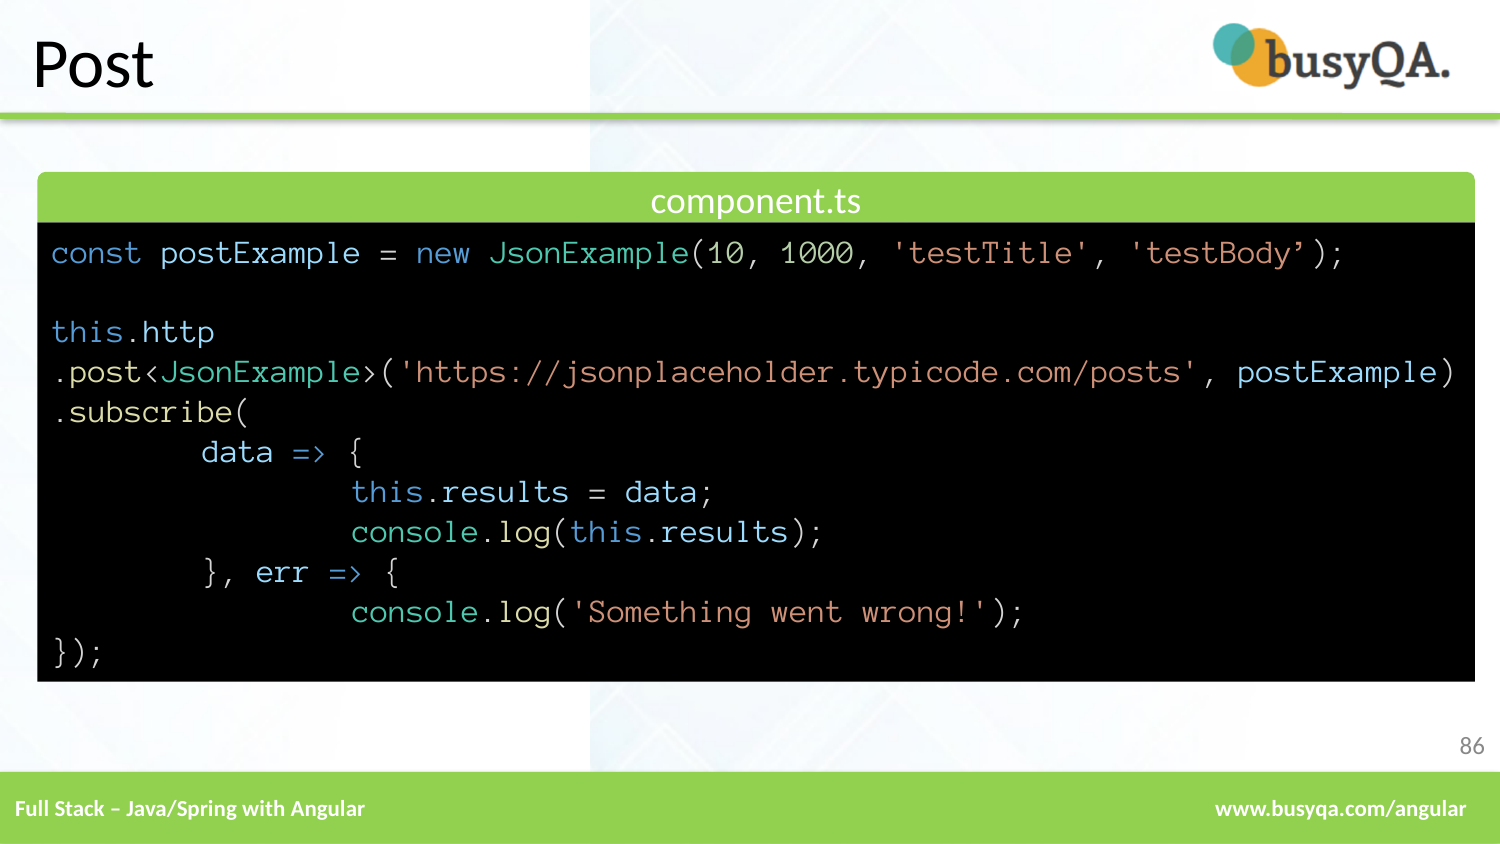

# Post
component.ts
const postExample = new JsonExample(10, 1000, 'testTitle', 'testBody’);

this.http
.post<JsonExample>('https://jsonplaceholder.typicode.com/posts', postExample)
.subscribe(
	data => {
		this.results = data;
		console.log(this.results);
	}, err => {
		console.log('Something went wrong!');
});